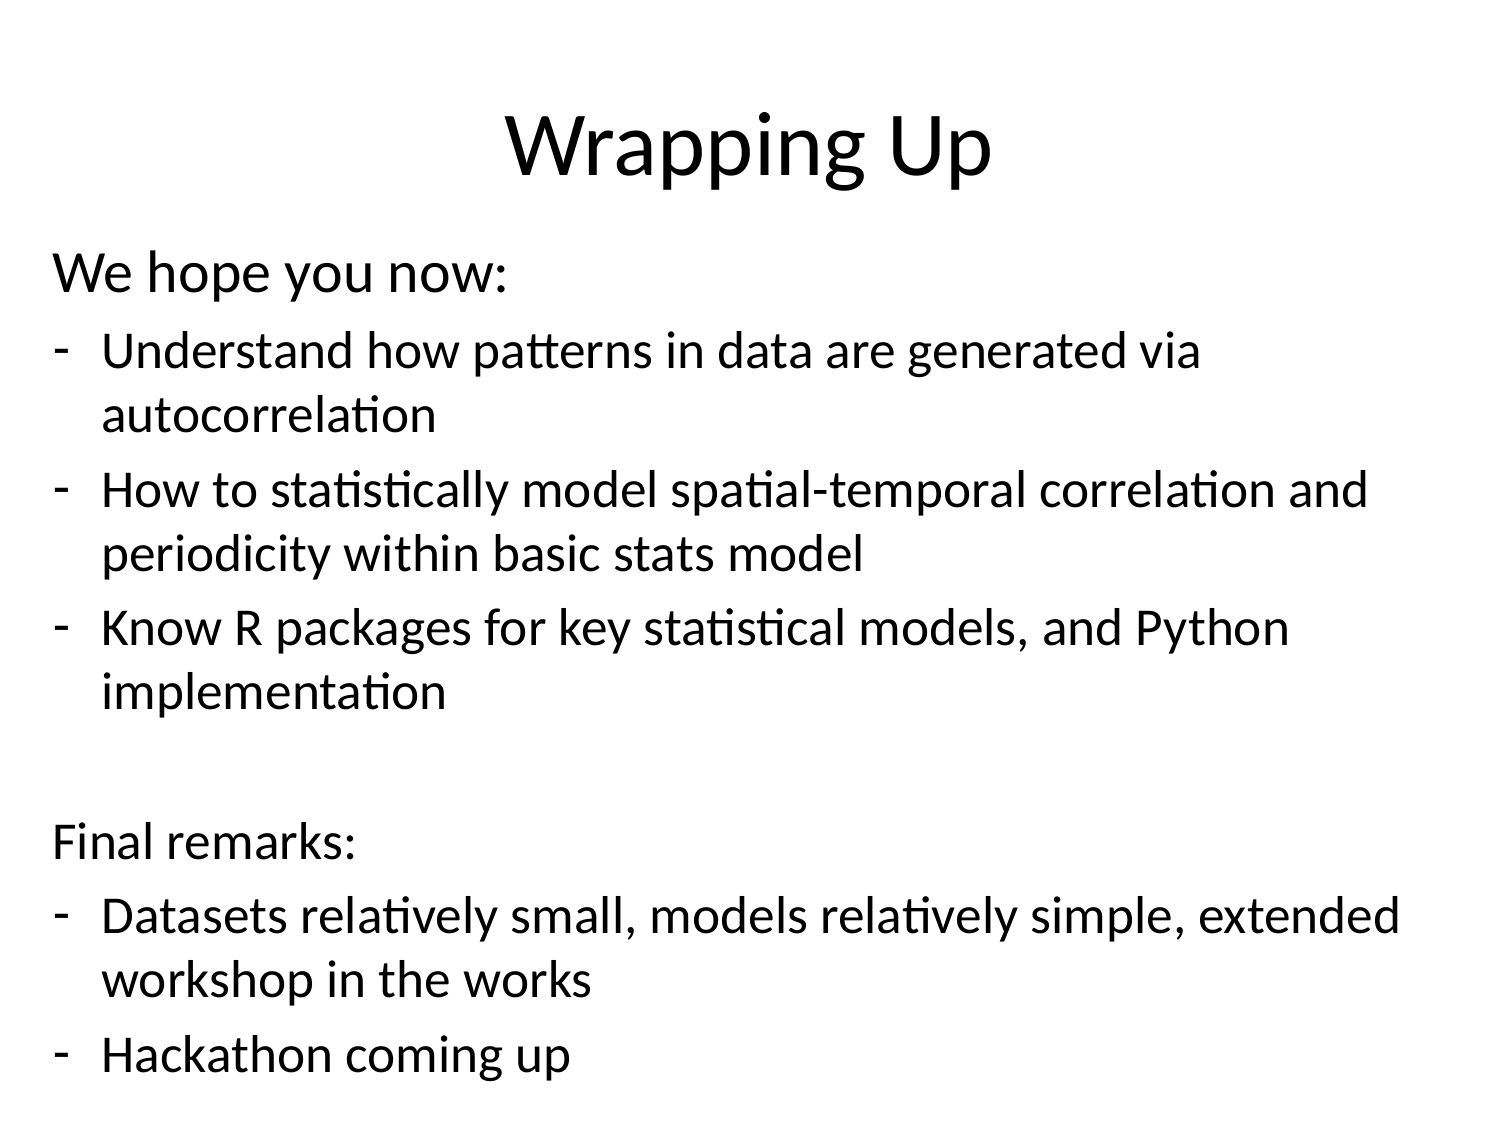

# Wrapping Up
We hope you now:
Understand how patterns in data are generated via autocorrelation
How to statistically model spatial-temporal correlation and periodicity within basic stats model
Know R packages for key statistical models, and Python implementation

Final remarks:
Datasets relatively small, models relatively simple, extended workshop in the works
Hackathon coming up